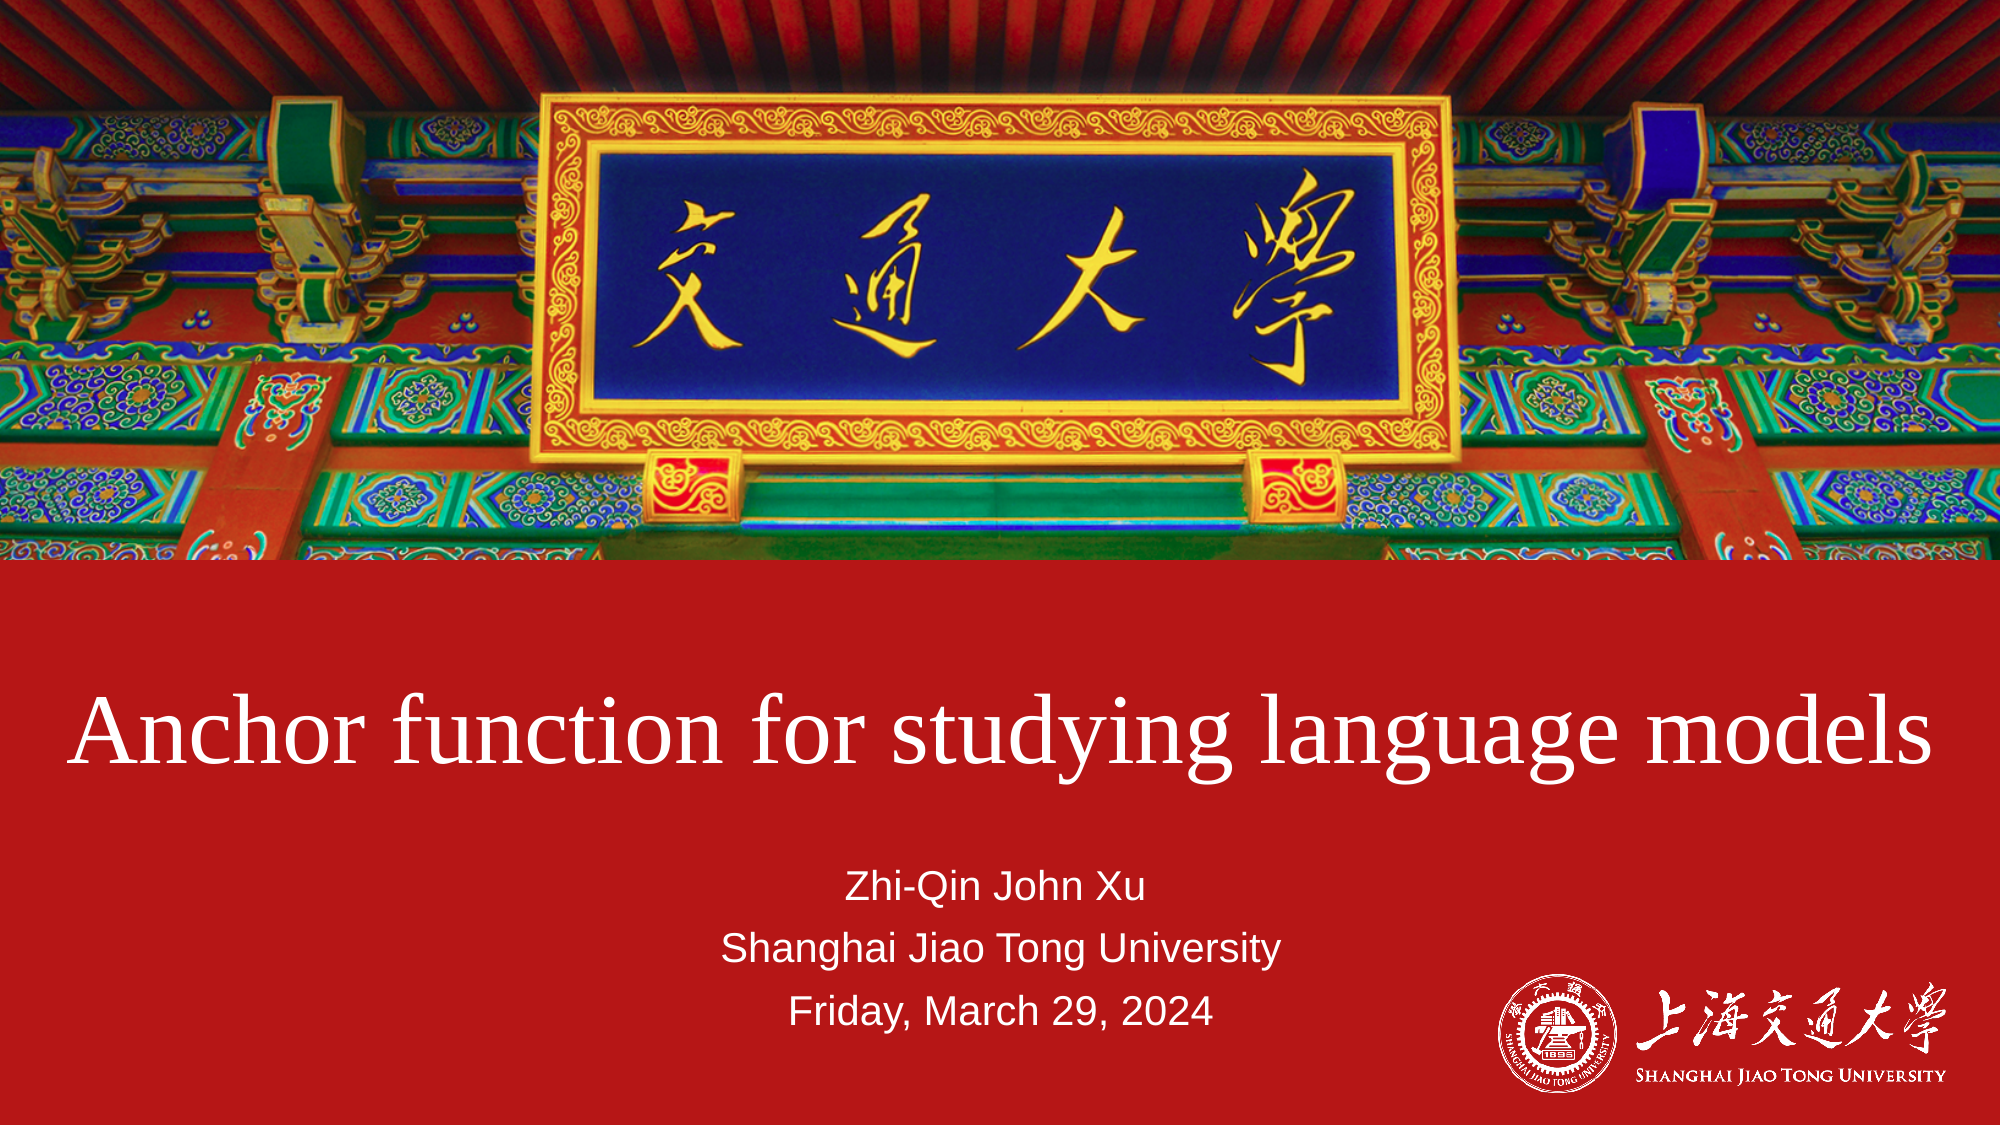

Anchor function for studying language models

Zhi-Qin John Xu
Shanghai Jiao Tong University
Friday, March 29, 2024